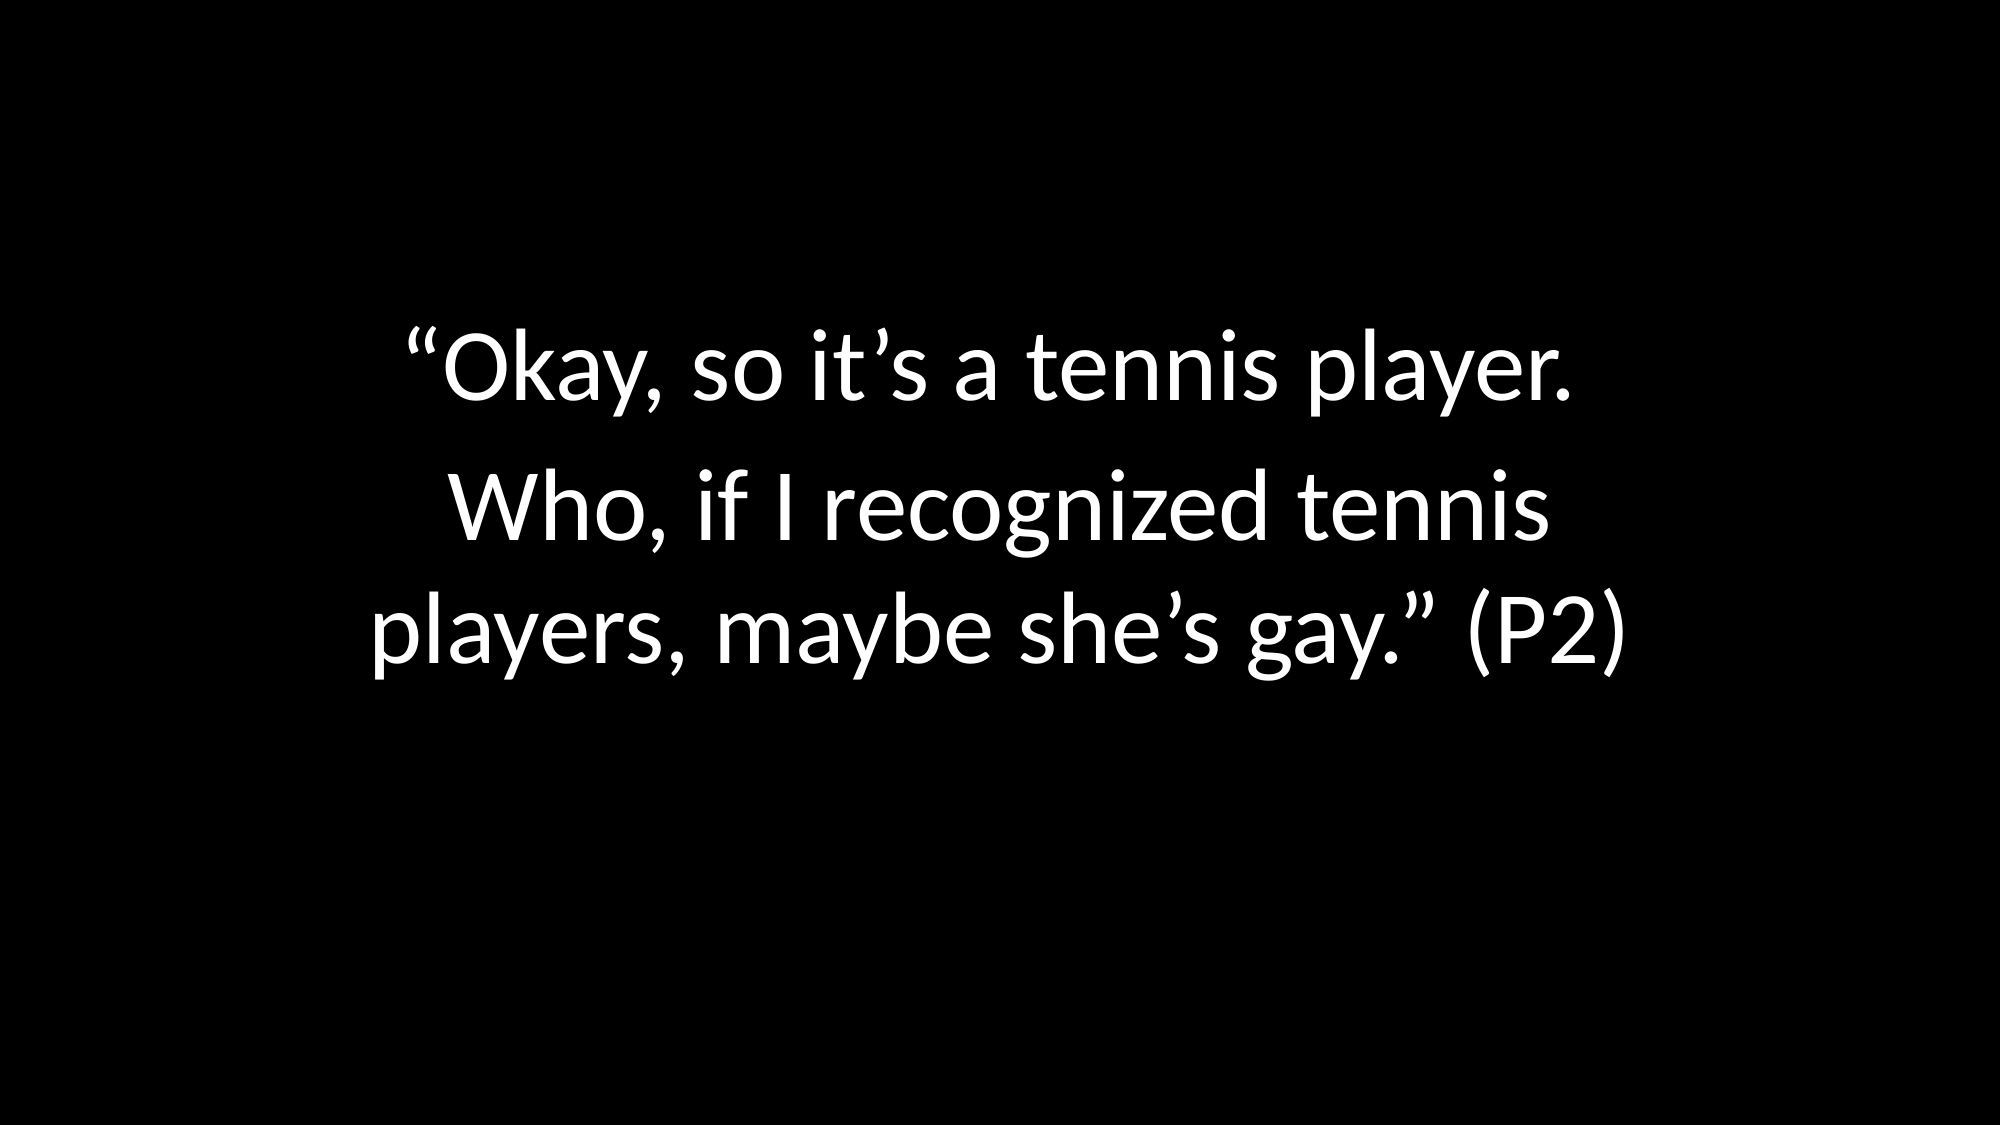

“Okay, so it’s a tennis player.
Who, if I recognized tennis players, maybe she’s gay.” (P2)